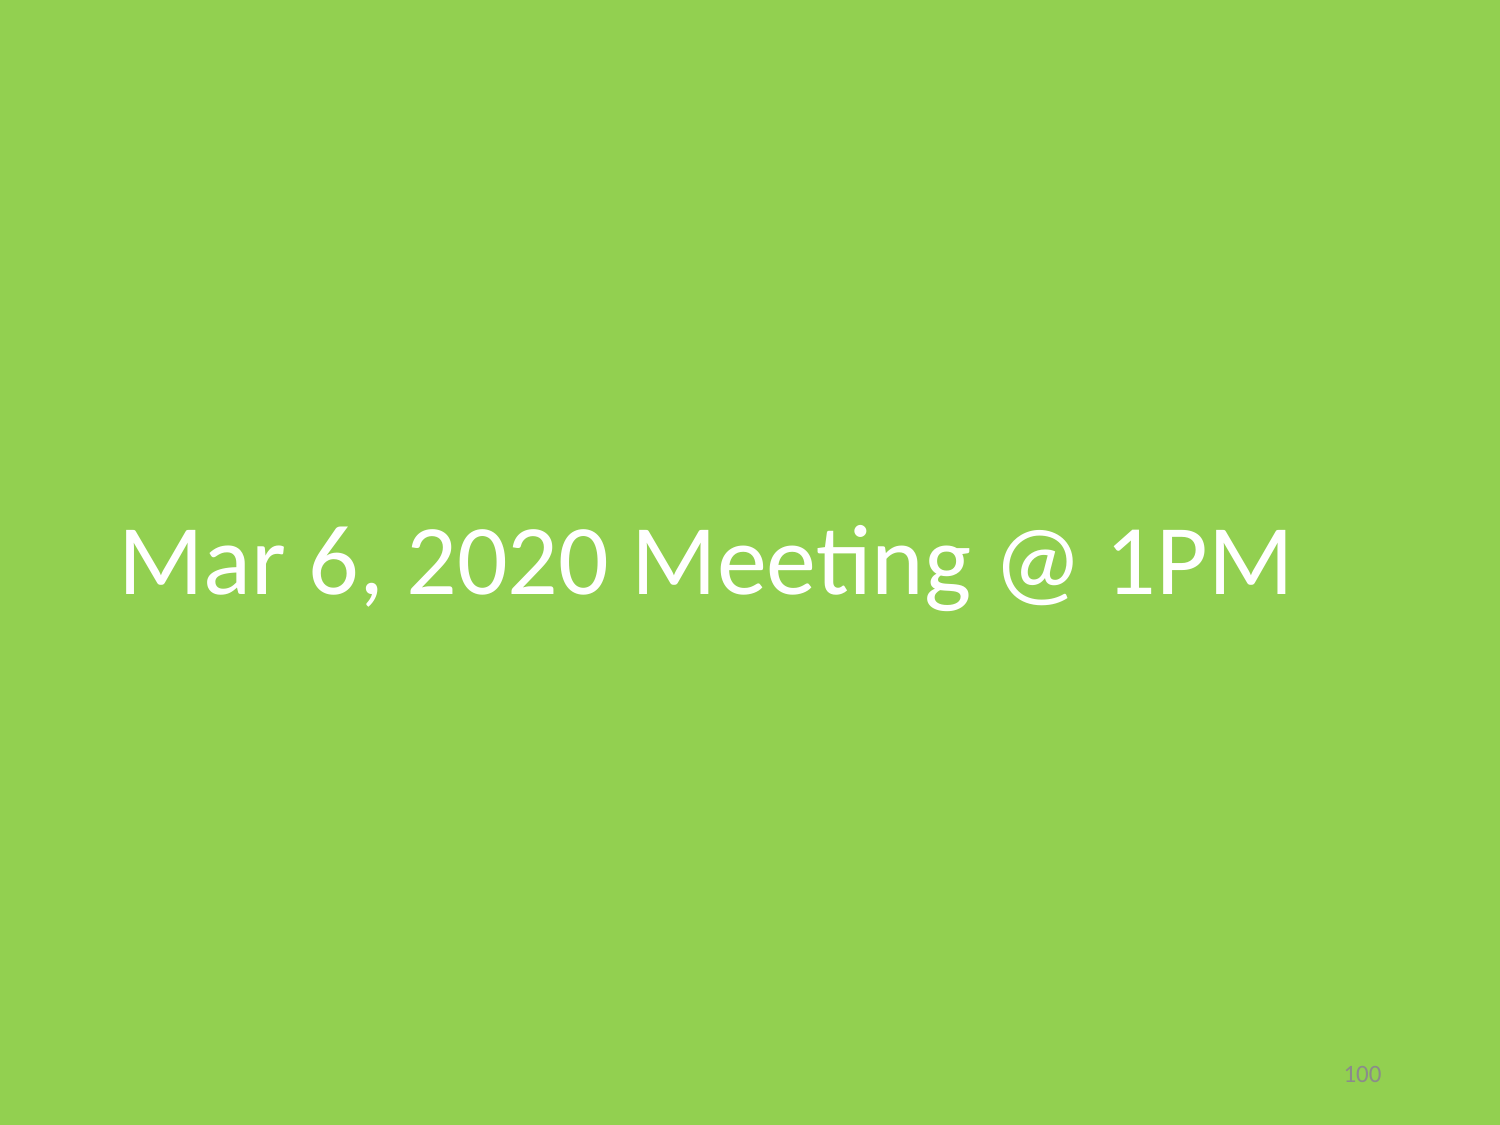

# Mar 6, 2020 Meeting @ 1PM
100